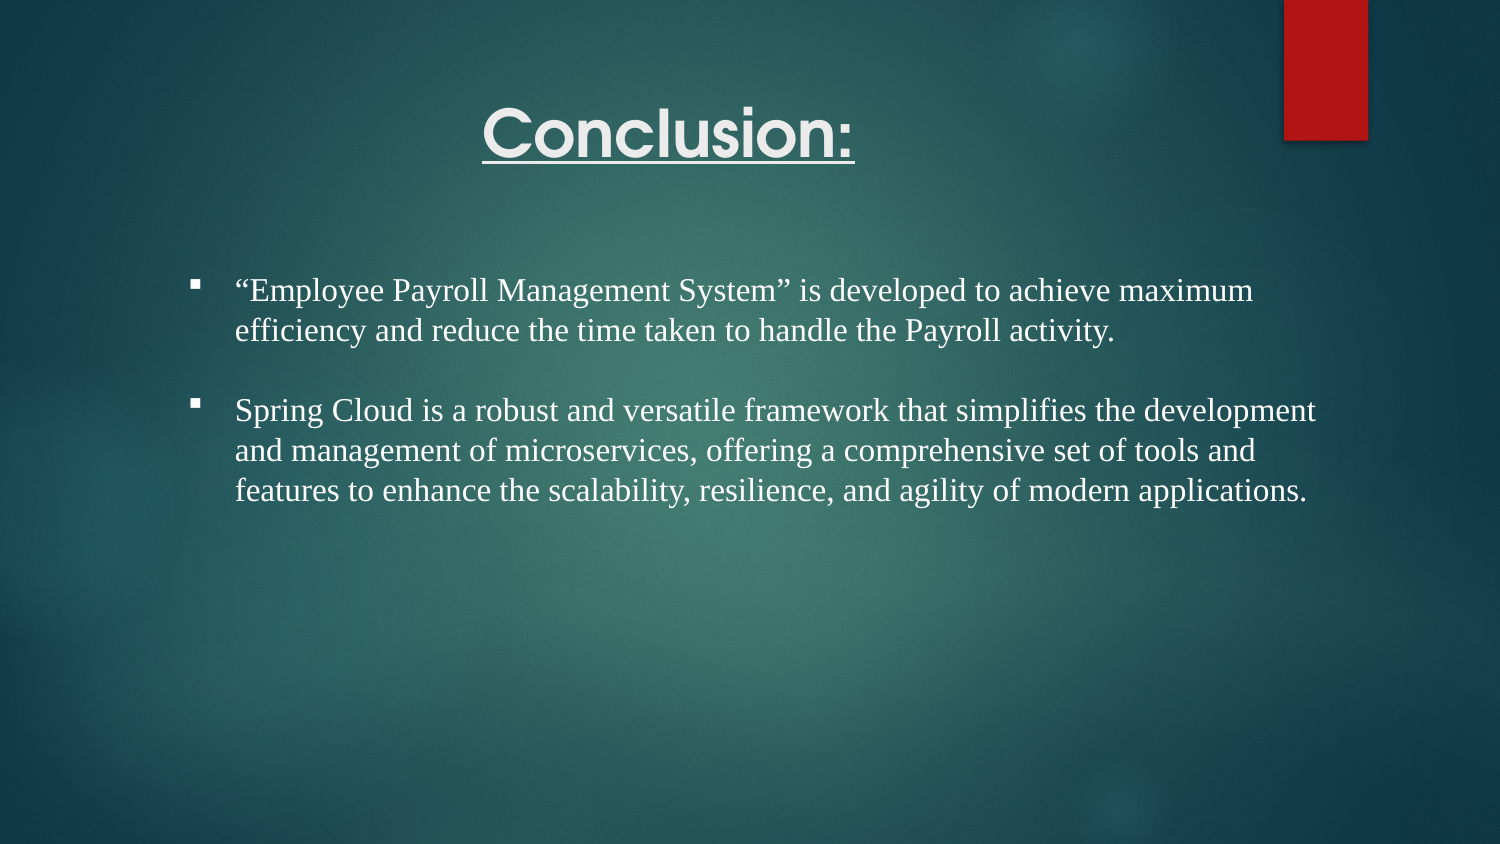

# Conclusion:
“Employee Payroll Management System” is developed to achieve maximum efficiency and reduce the time taken to handle the Payroll activity.

Spring Cloud is a robust and versatile framework that simplifies the development and management of microservices, offering a comprehensive set of tools and features to enhance the scalability, resilience, and agility of modern applications.